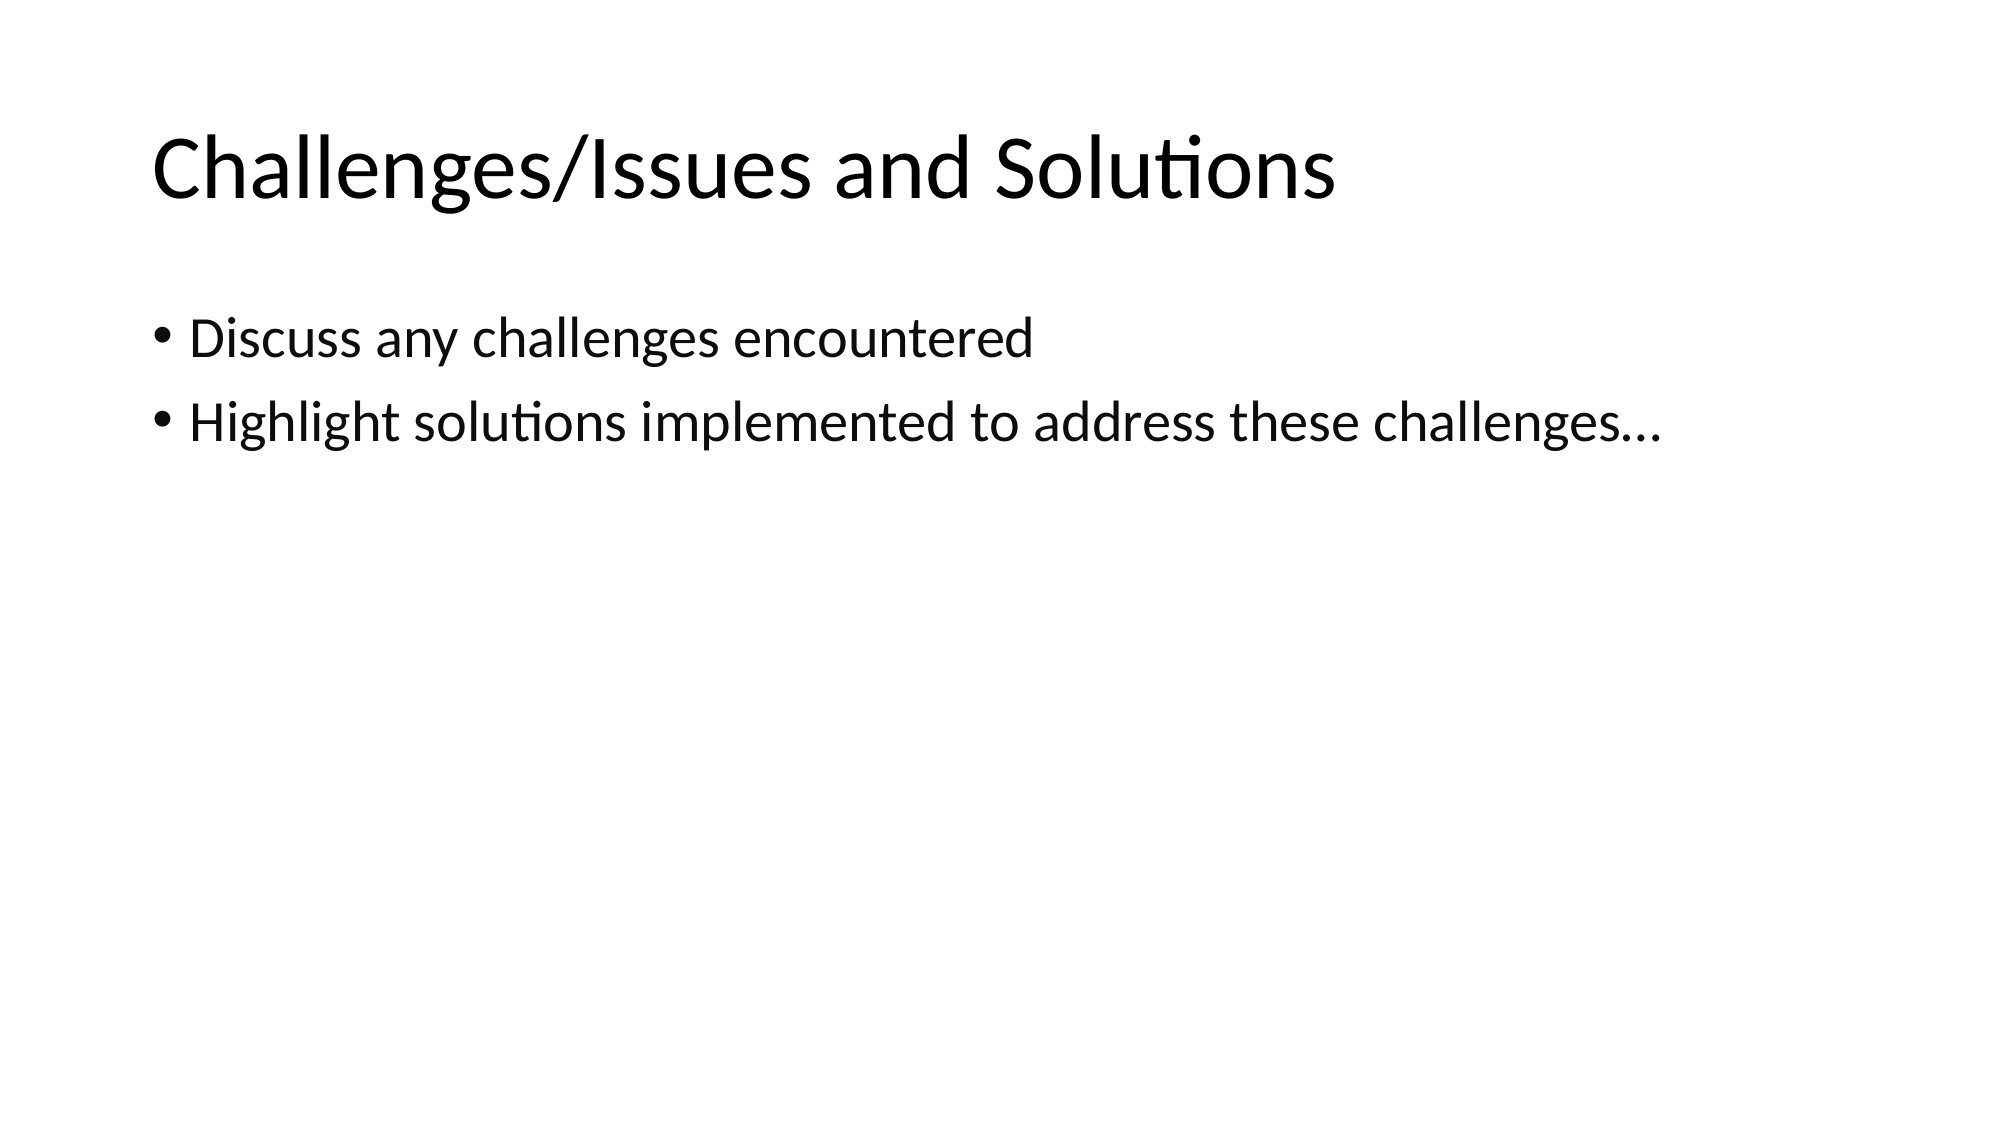

# Challenges/Issues and Solutions
Discuss any challenges encountered
Highlight solutions implemented to address these challenges…